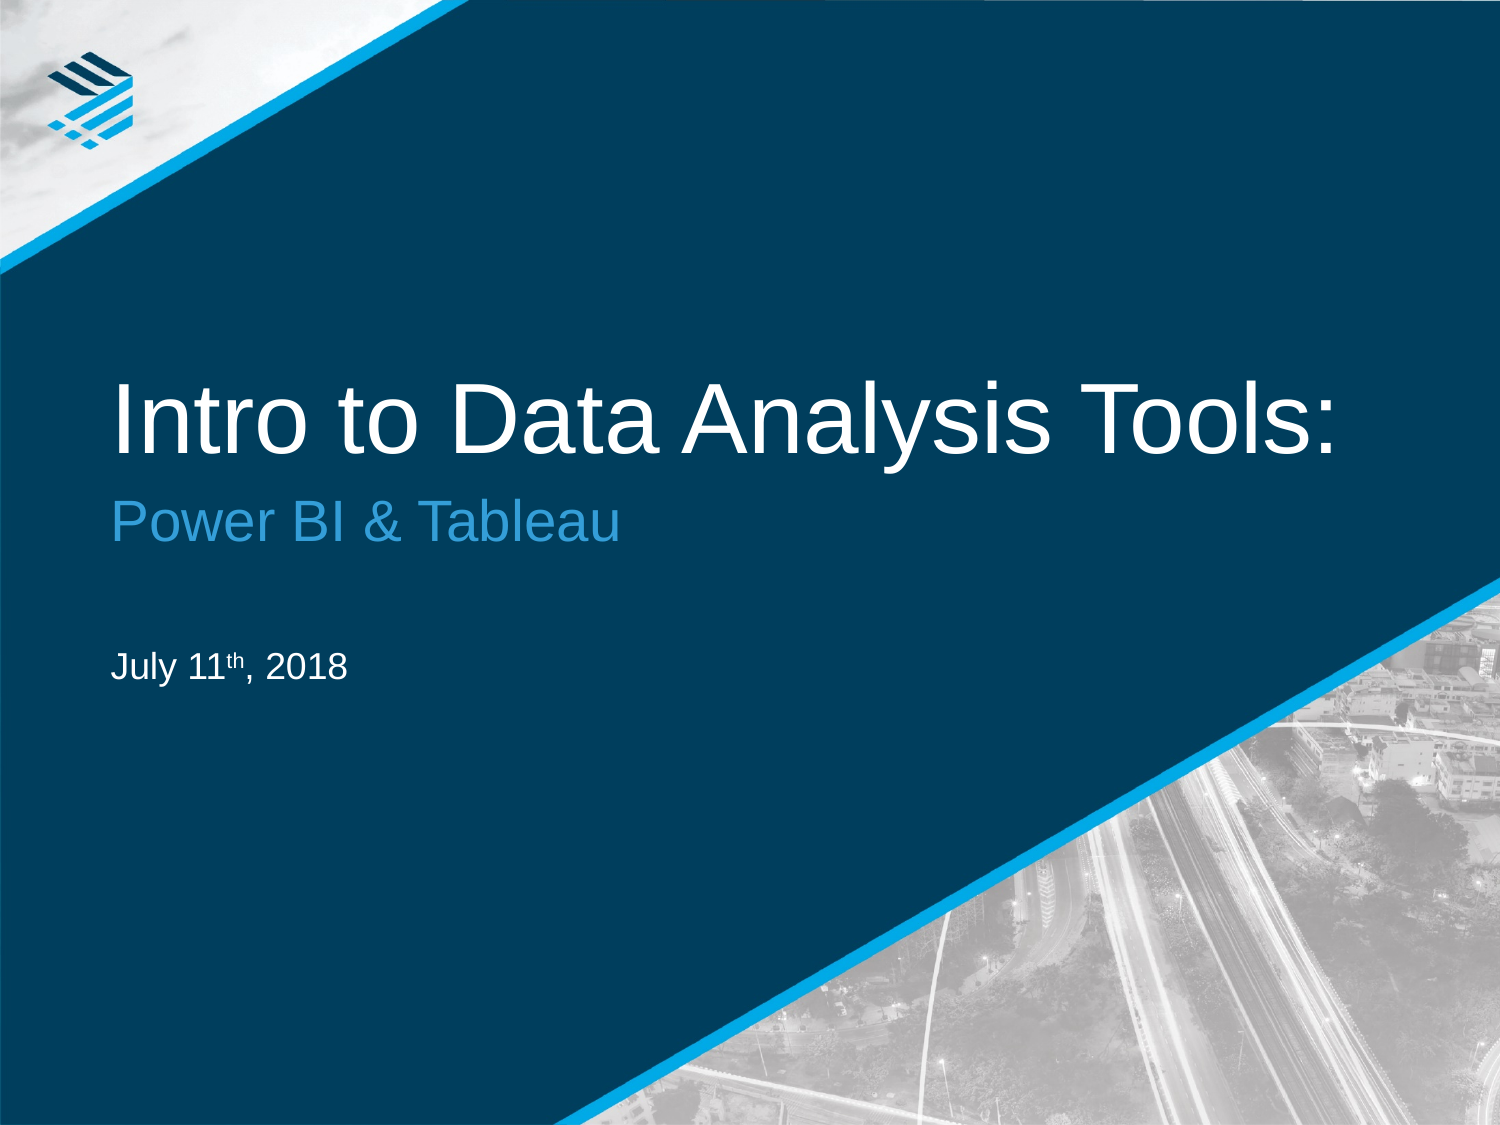

# Intro to Data Analysis Tools:
Power BI & Tableau
July 11th, 2018